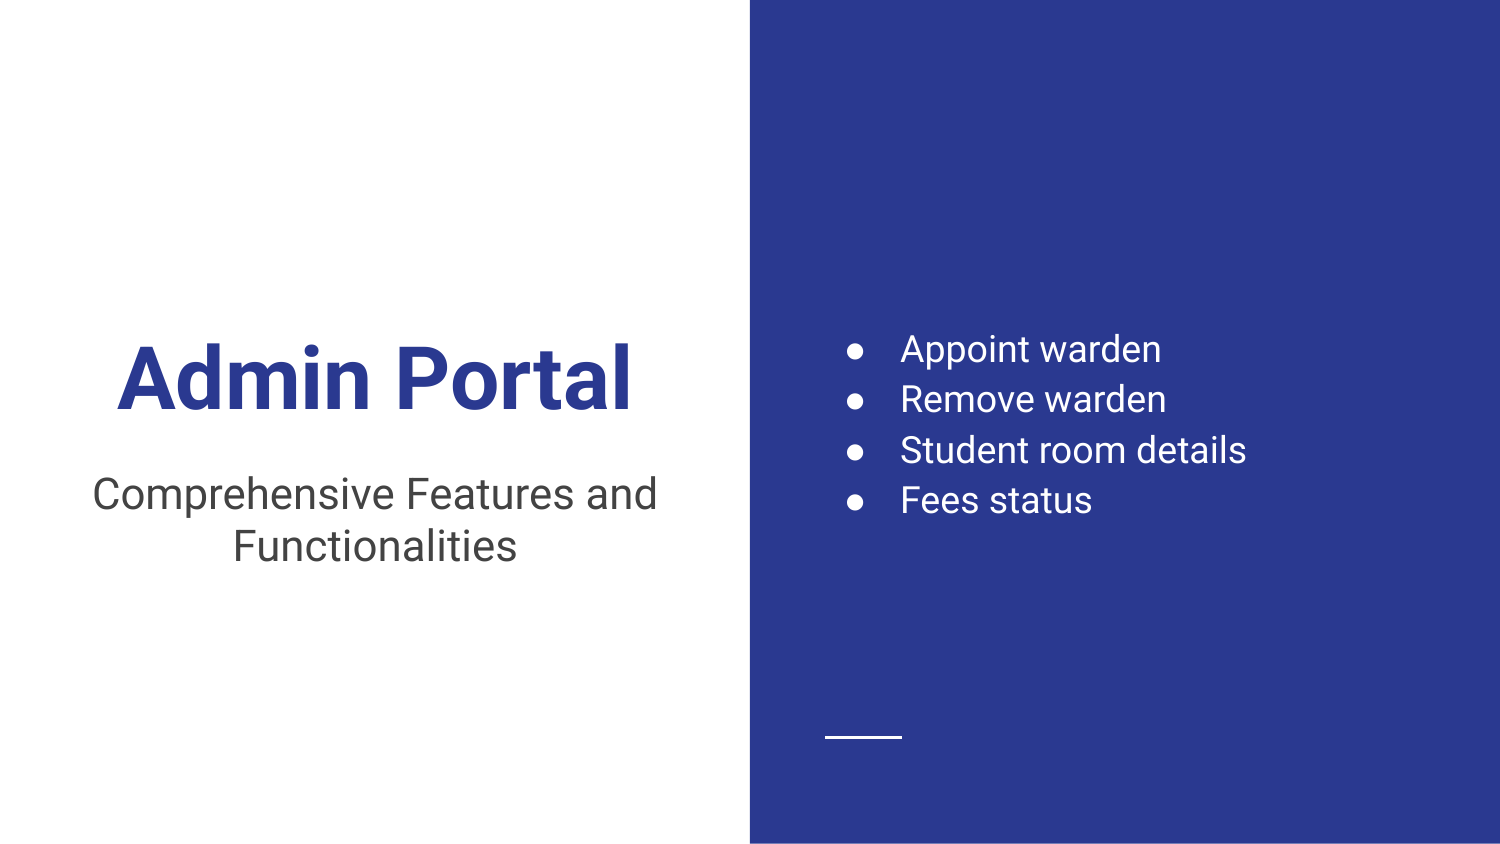

Appoint warden
Remove warden
Student room details
Fees status
# Admin Portal
Comprehensive Features and Functionalities